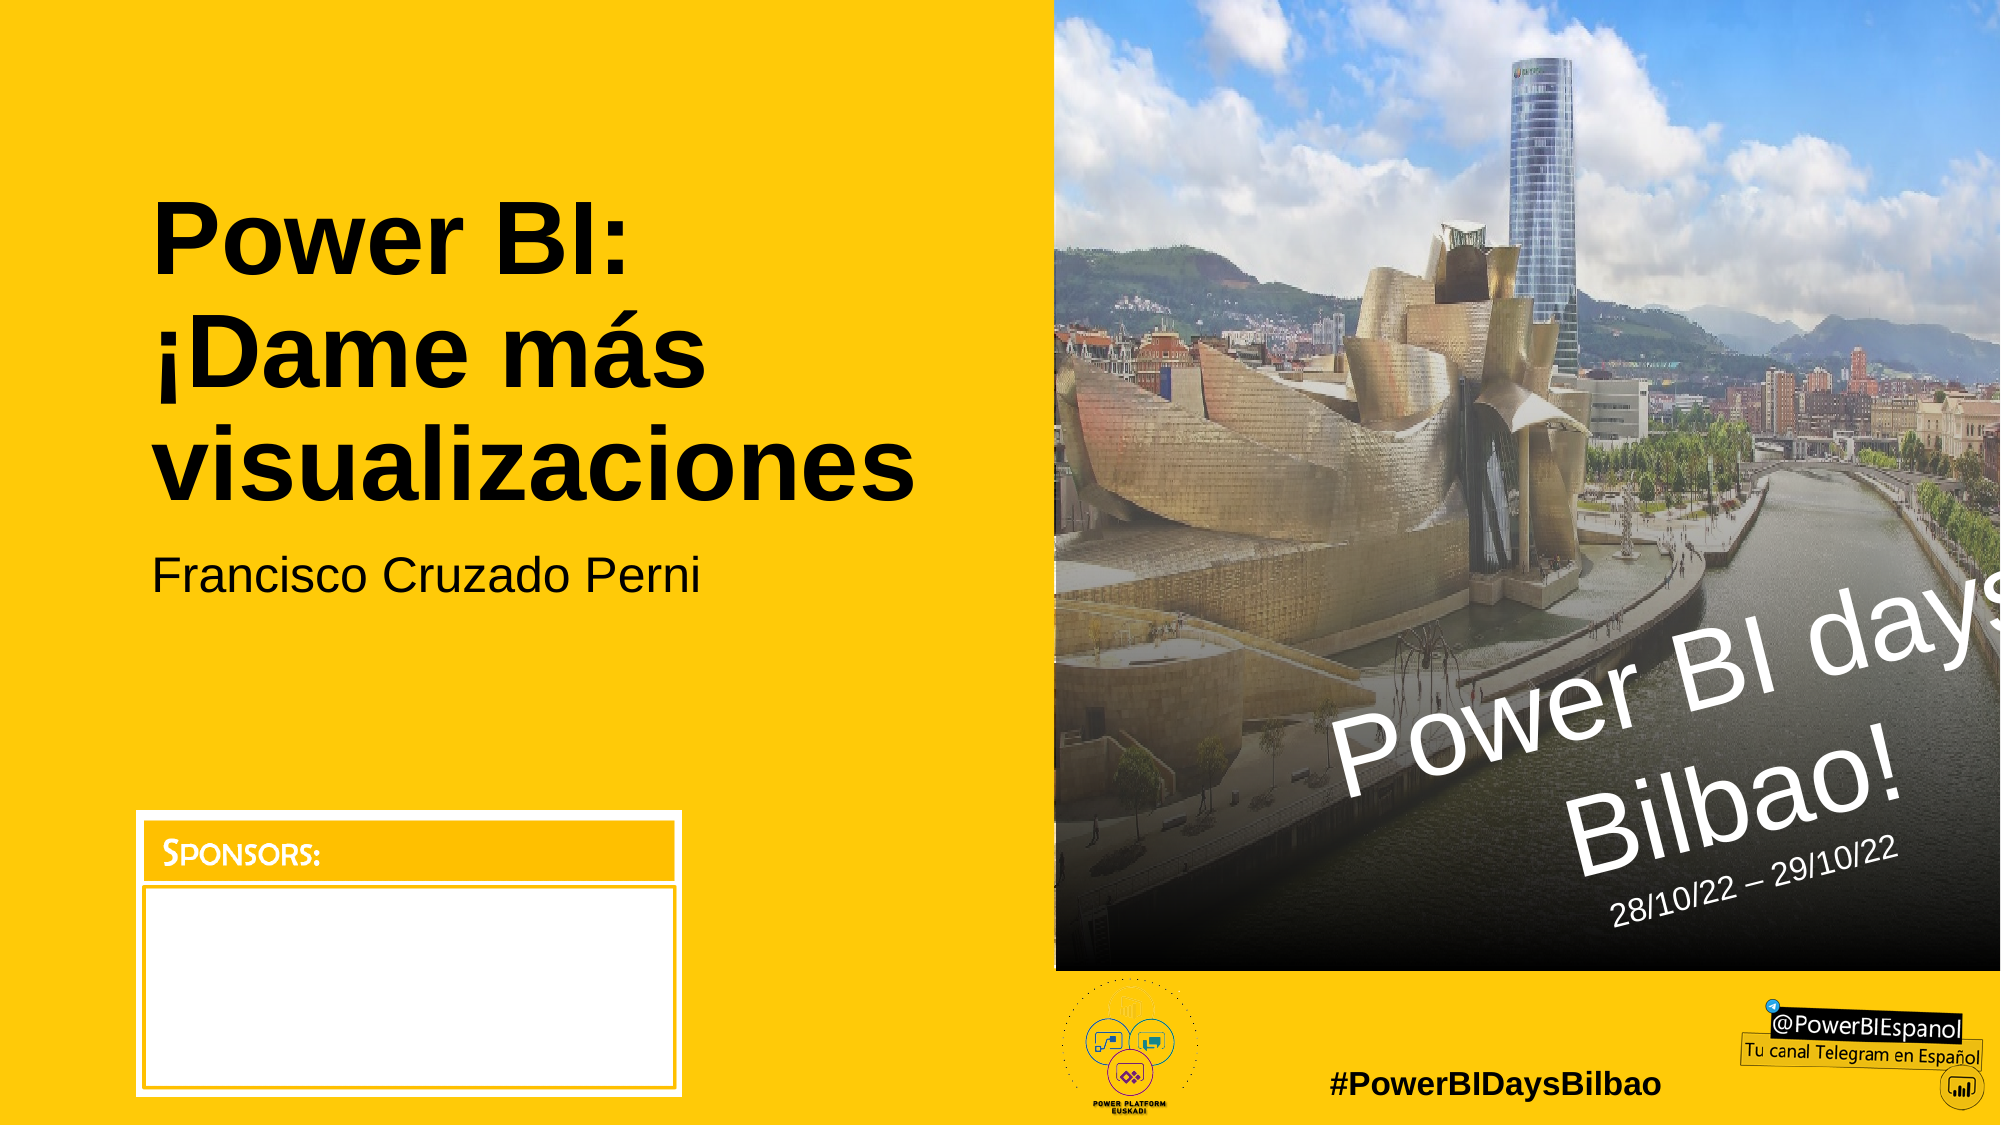

# Power BI: ¡Dame más visualizaciones
Francisco Cruzado Perni